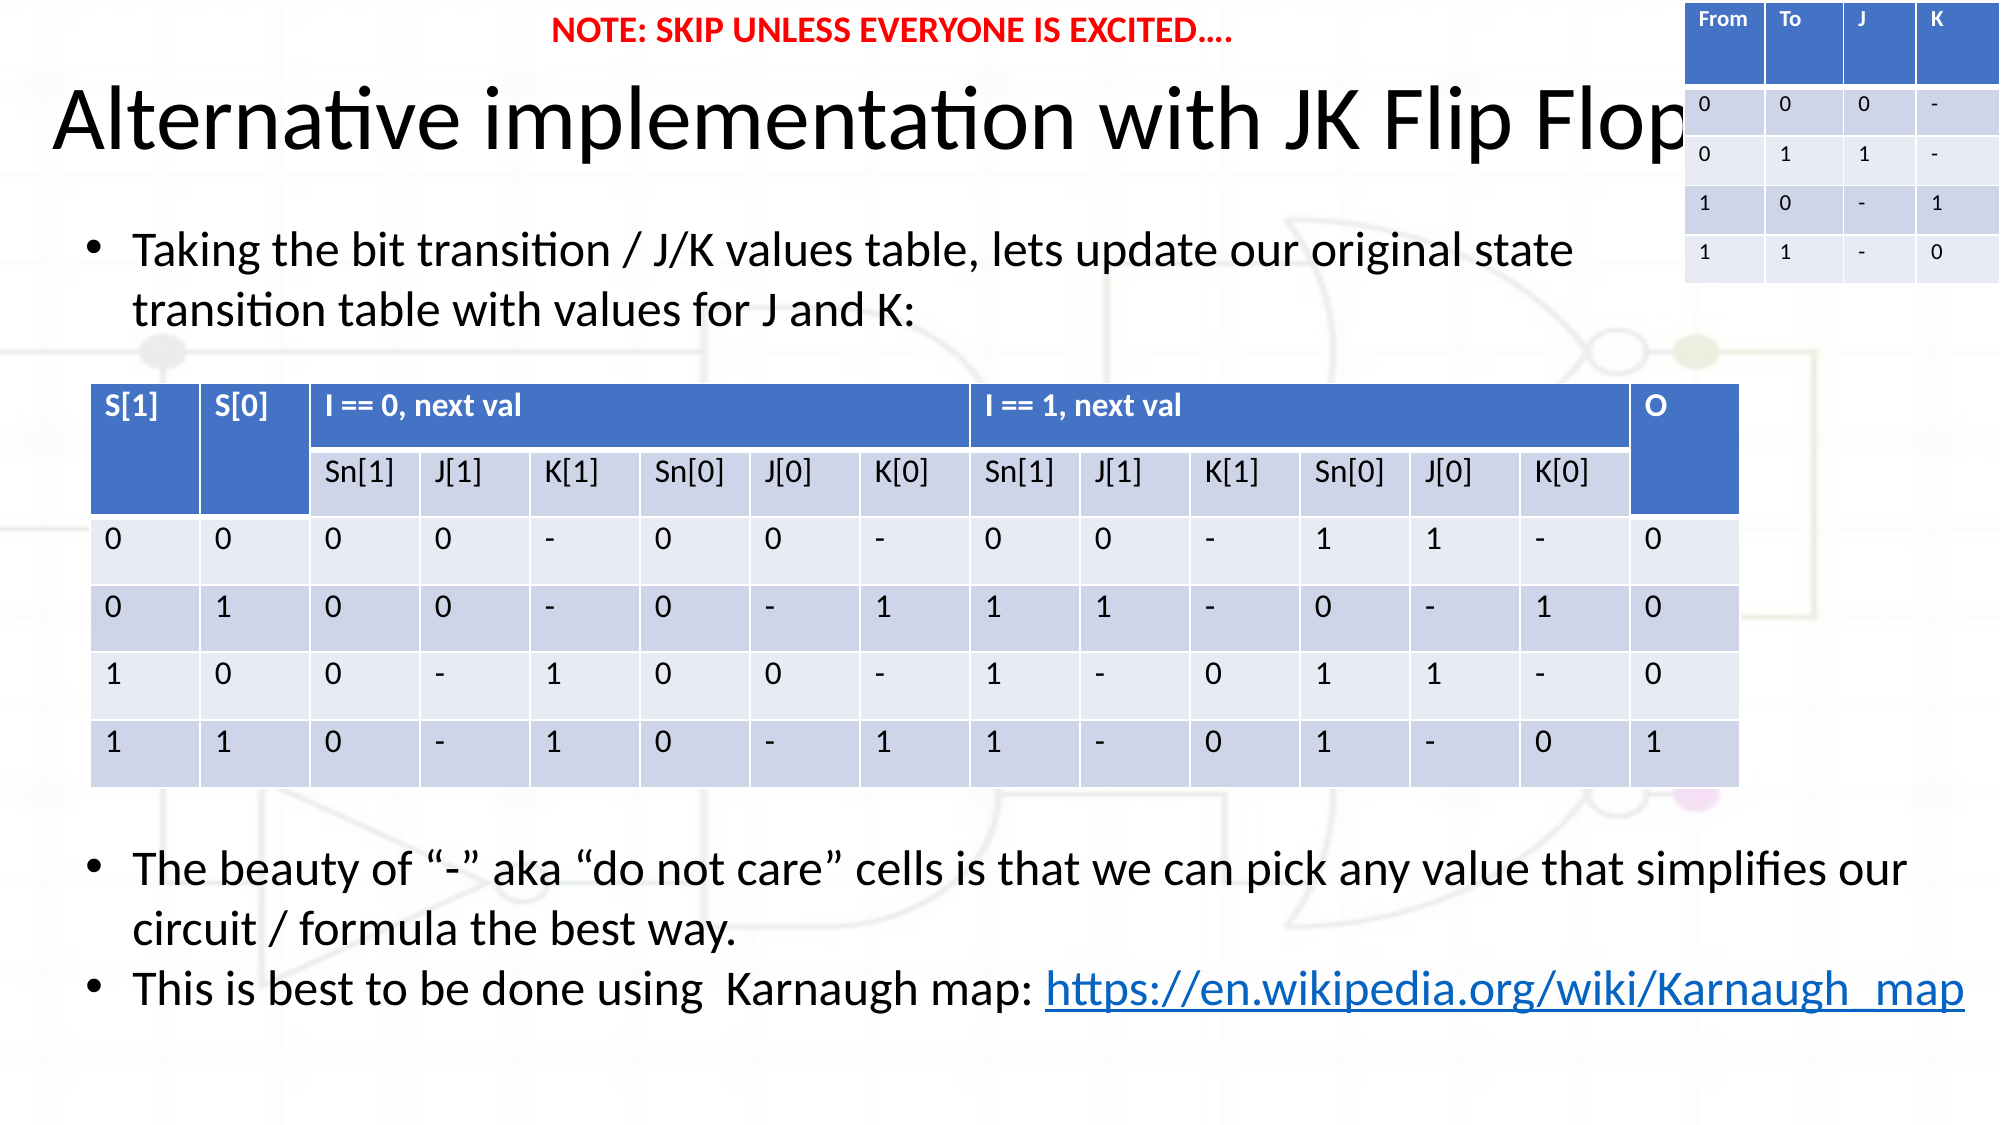

NOTE: SKIP UNLESS EVERYONE IS EXCITED….
| From | To | J | K |
| --- | --- | --- | --- |
| 0 | 0 | 0 | - |
| 0 | 1 | 1 | - |
| 1 | 0 | - | 1 |
| 1 | 1 | - | 0 |
# Alternative implementation with JK Flip Flop
Taking the bit transition / J/K values table, lets update our original state transition table with values for J and K:

| S[1] | S[0] | I == 0, next val |  |  |  |  |  | I == 1, next val |  |  |  |  |  | O |
| --- | --- | --- | --- | --- | --- | --- | --- | --- | --- | --- | --- | --- | --- | --- |
|  |  | Sn[1] | J[1] | K[1] | Sn[0] | J[0] | K[0] | Sn[1] | J[1] | K[1] | Sn[0] | J[0] | K[0] |  |
| 0 | 0 | 0 | 0 | - | 0 | 0 | - | 0 | 0 | - | 1 | 1 | - | 0 |
| 0 | 1 | 0 | 0 | - | 0 | - | 1 | 1 | 1 | - | 0 | - | 1 | 0 |
| 1 | 0 | 0 | - | 1 | 0 | 0 | - | 1 | - | 0 | 1 | 1 | - | 0 |
| 1 | 1 | 0 | - | 1 | 0 | - | 1 | 1 | - | 0 | 1 | - | 0 | 1 |
The beauty of “-” aka “do not care” cells is that we can pick any value that simplifies our circuit / formula the best way.
This is best to be done using  Karnaugh map: https://en.wikipedia.org/wiki/Karnaugh_map